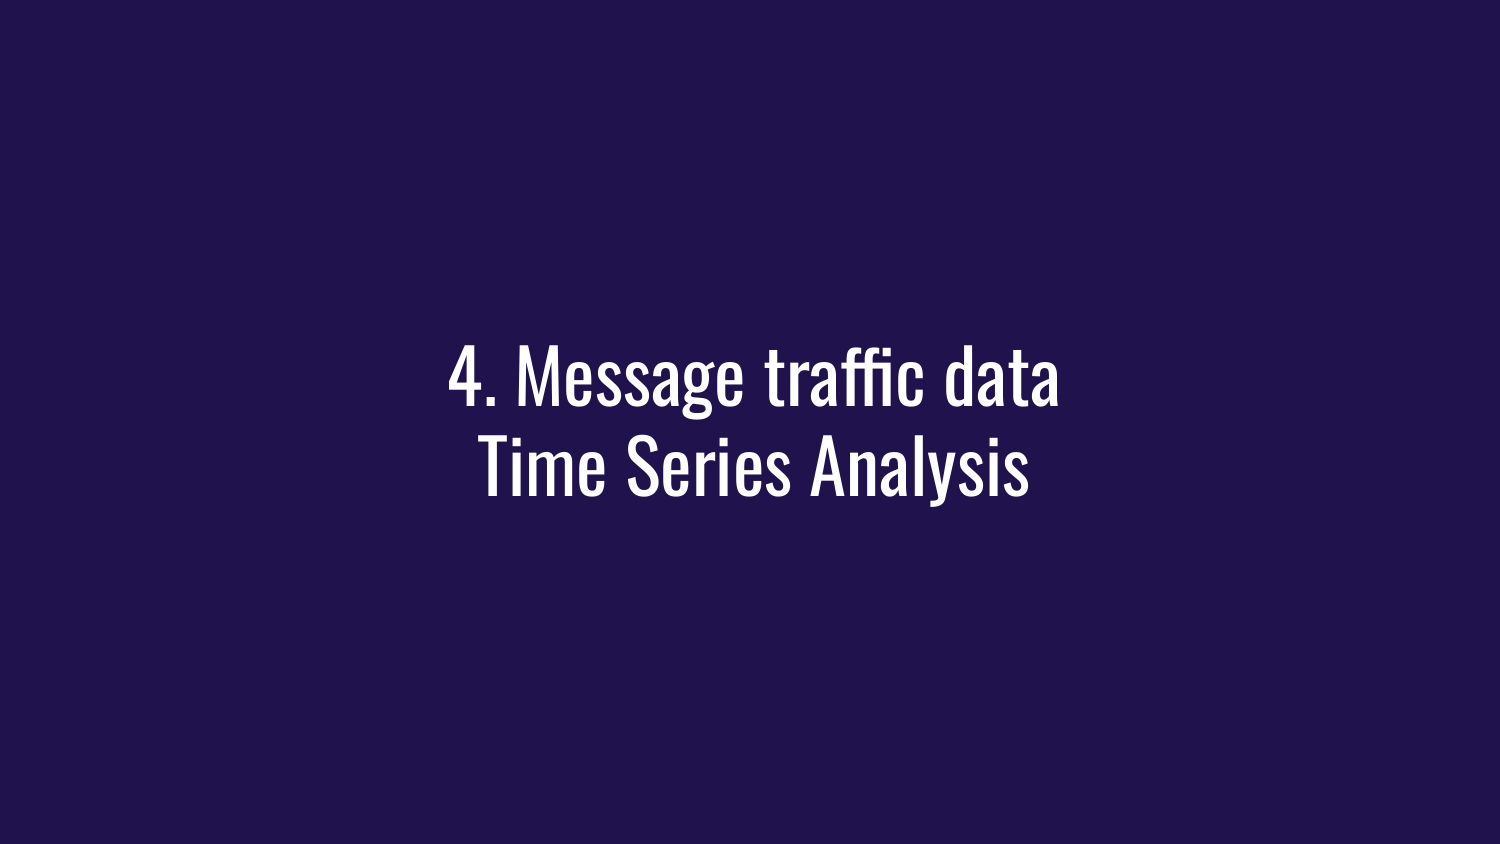

# 4. Message traffic data
Time Series Analysis